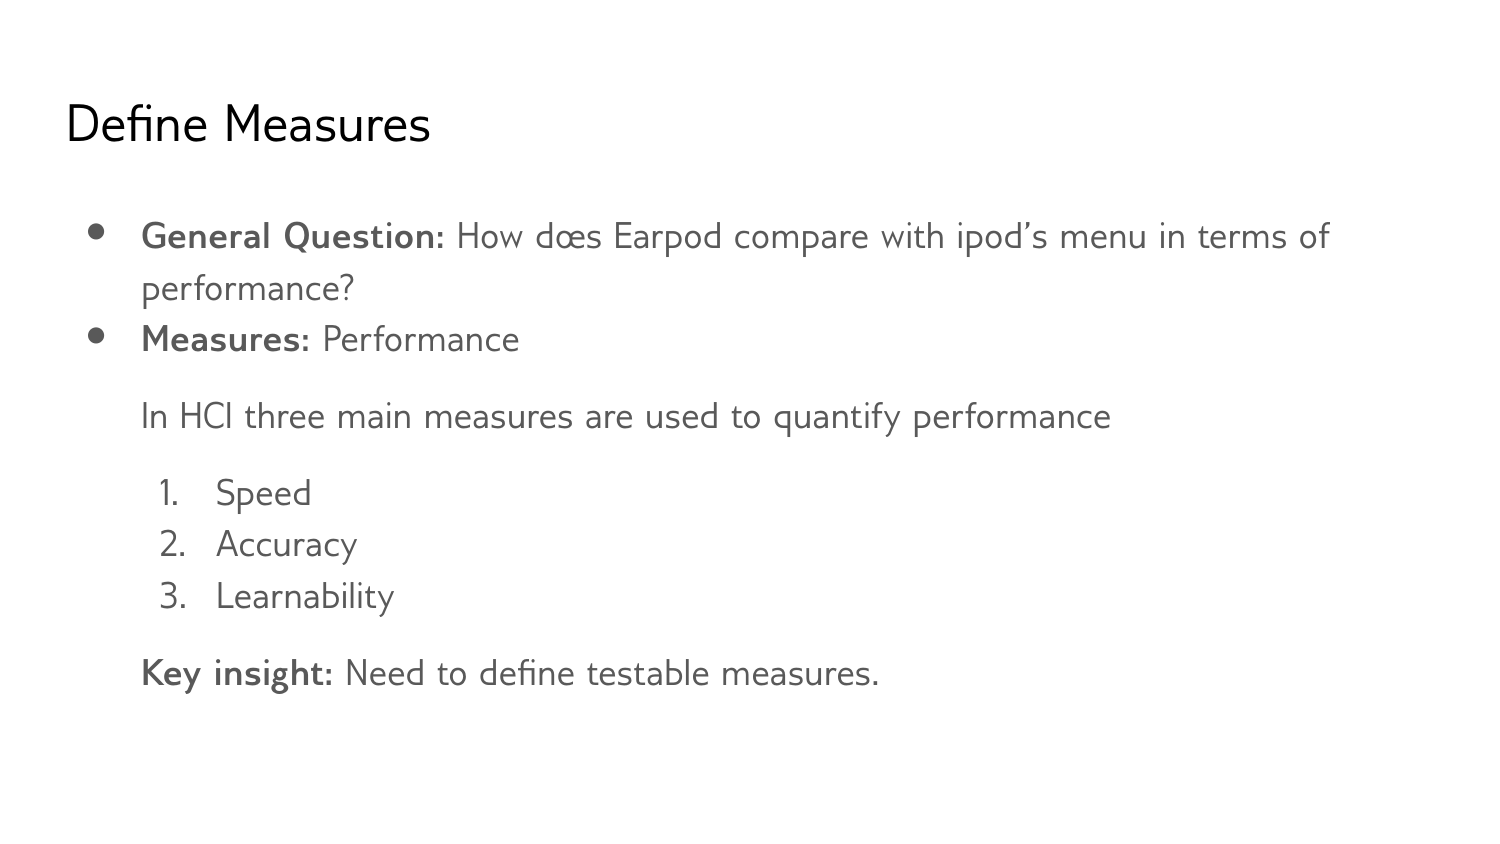

# Define Measures
General Question: How does Earpod compare with ipod’s menu in terms of performance?
Measures: Performance
In HCI three main measures are used to quantify performance
Speed
Accuracy
Learnability
Key insight: Need to define testable measures.